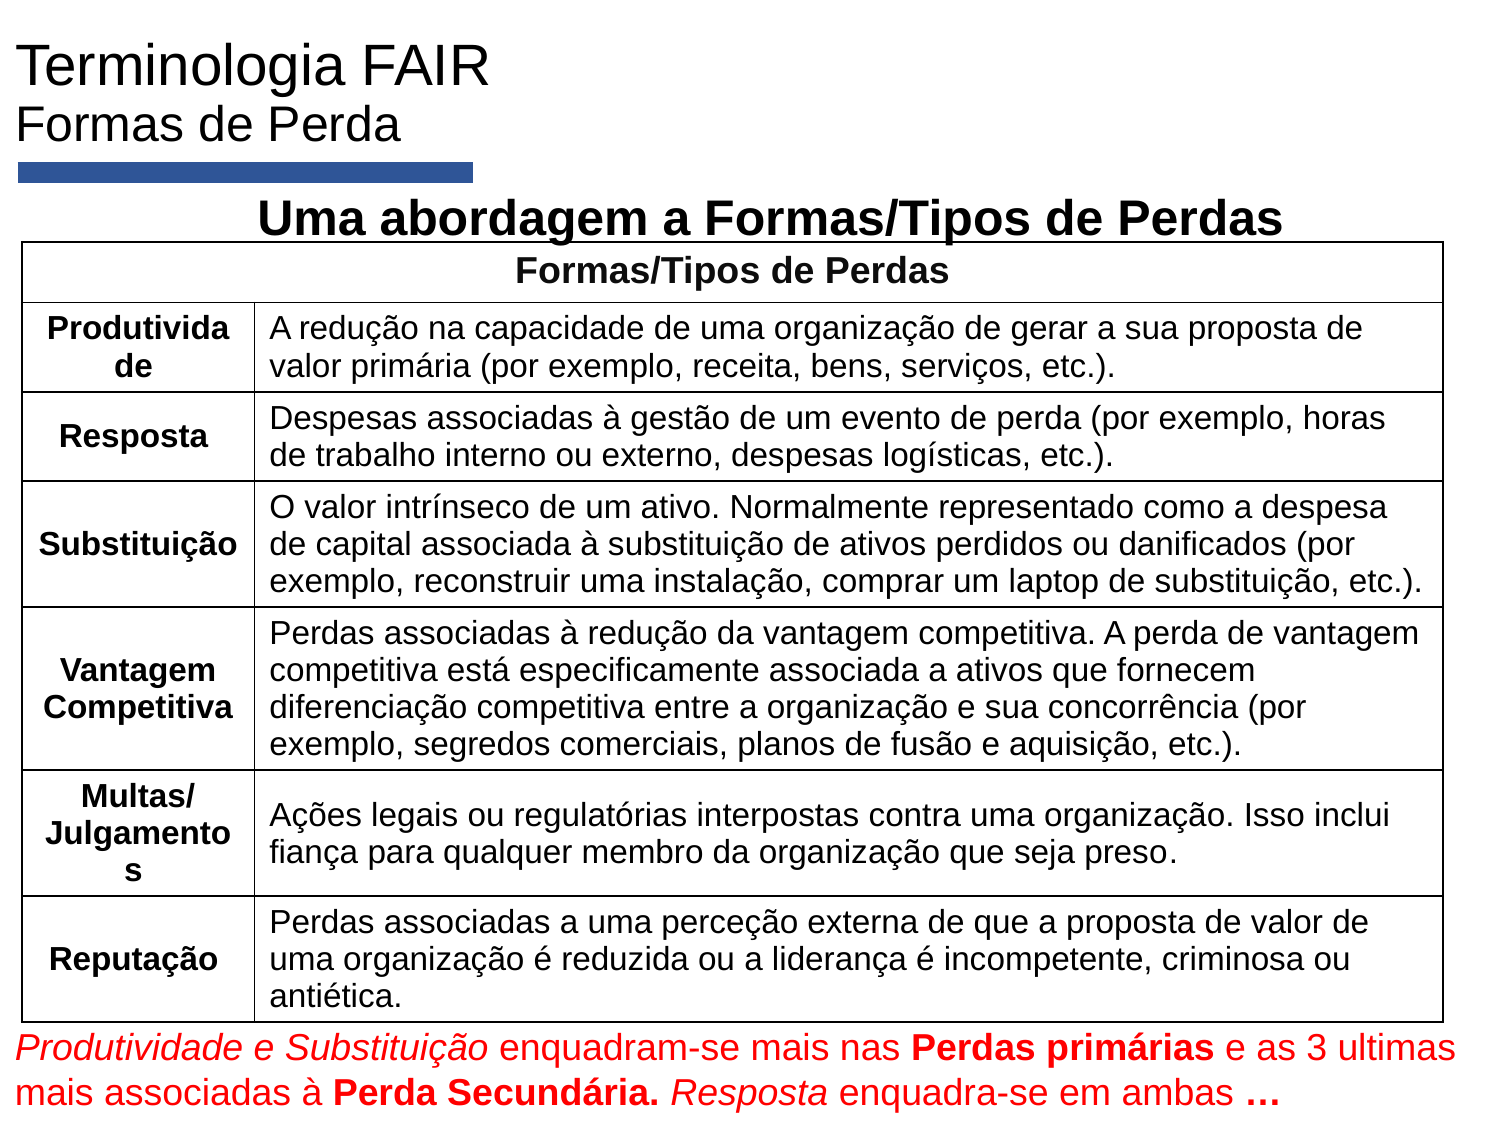

# Terminologia FAIR Formas de Perda
Uma abordagem a Formas/Tipos de Perdas
| Formas/Tipos de Perdas |  |
| --- | --- |
| Produtividade | A redução na capacidade de uma organização de gerar a sua proposta de valor primária (por exemplo, receita, bens, serviços, etc.). |
| Resposta | Despesas associadas à gestão de um evento de perda (por exemplo, horas de trabalho interno ou externo, despesas logísticas, etc.). |
| Substituição | O valor intrínseco de um ativo. Normalmente representado como a despesa de capital associada à substituição de ativos perdidos ou danificados (por exemplo, reconstruir uma instalação, comprar um laptop de substituição, etc.). |
| Vantagem Competitiva | Perdas associadas à redução da vantagem competitiva. A perda de vantagem competitiva está especificamente associada a ativos que fornecem diferenciação competitiva entre a organização e sua concorrência (por exemplo, segredos comerciais, planos de fusão e aquisição, etc.). |
| Multas/ Julgamentos | Ações legais ou regulatórias interpostas contra uma organização. Isso inclui fiança para qualquer membro da organização que seja preso. |
| Reputação | Perdas associadas a uma perceção externa de que a proposta de valor de uma organização é reduzida ou a liderança é incompetente, criminosa ou antiética. |
Produtividade e Substituição enquadram-se mais nas Perdas primárias e as 3 ultimas mais associadas à Perda Secundária. Resposta enquadra-se em ambas …